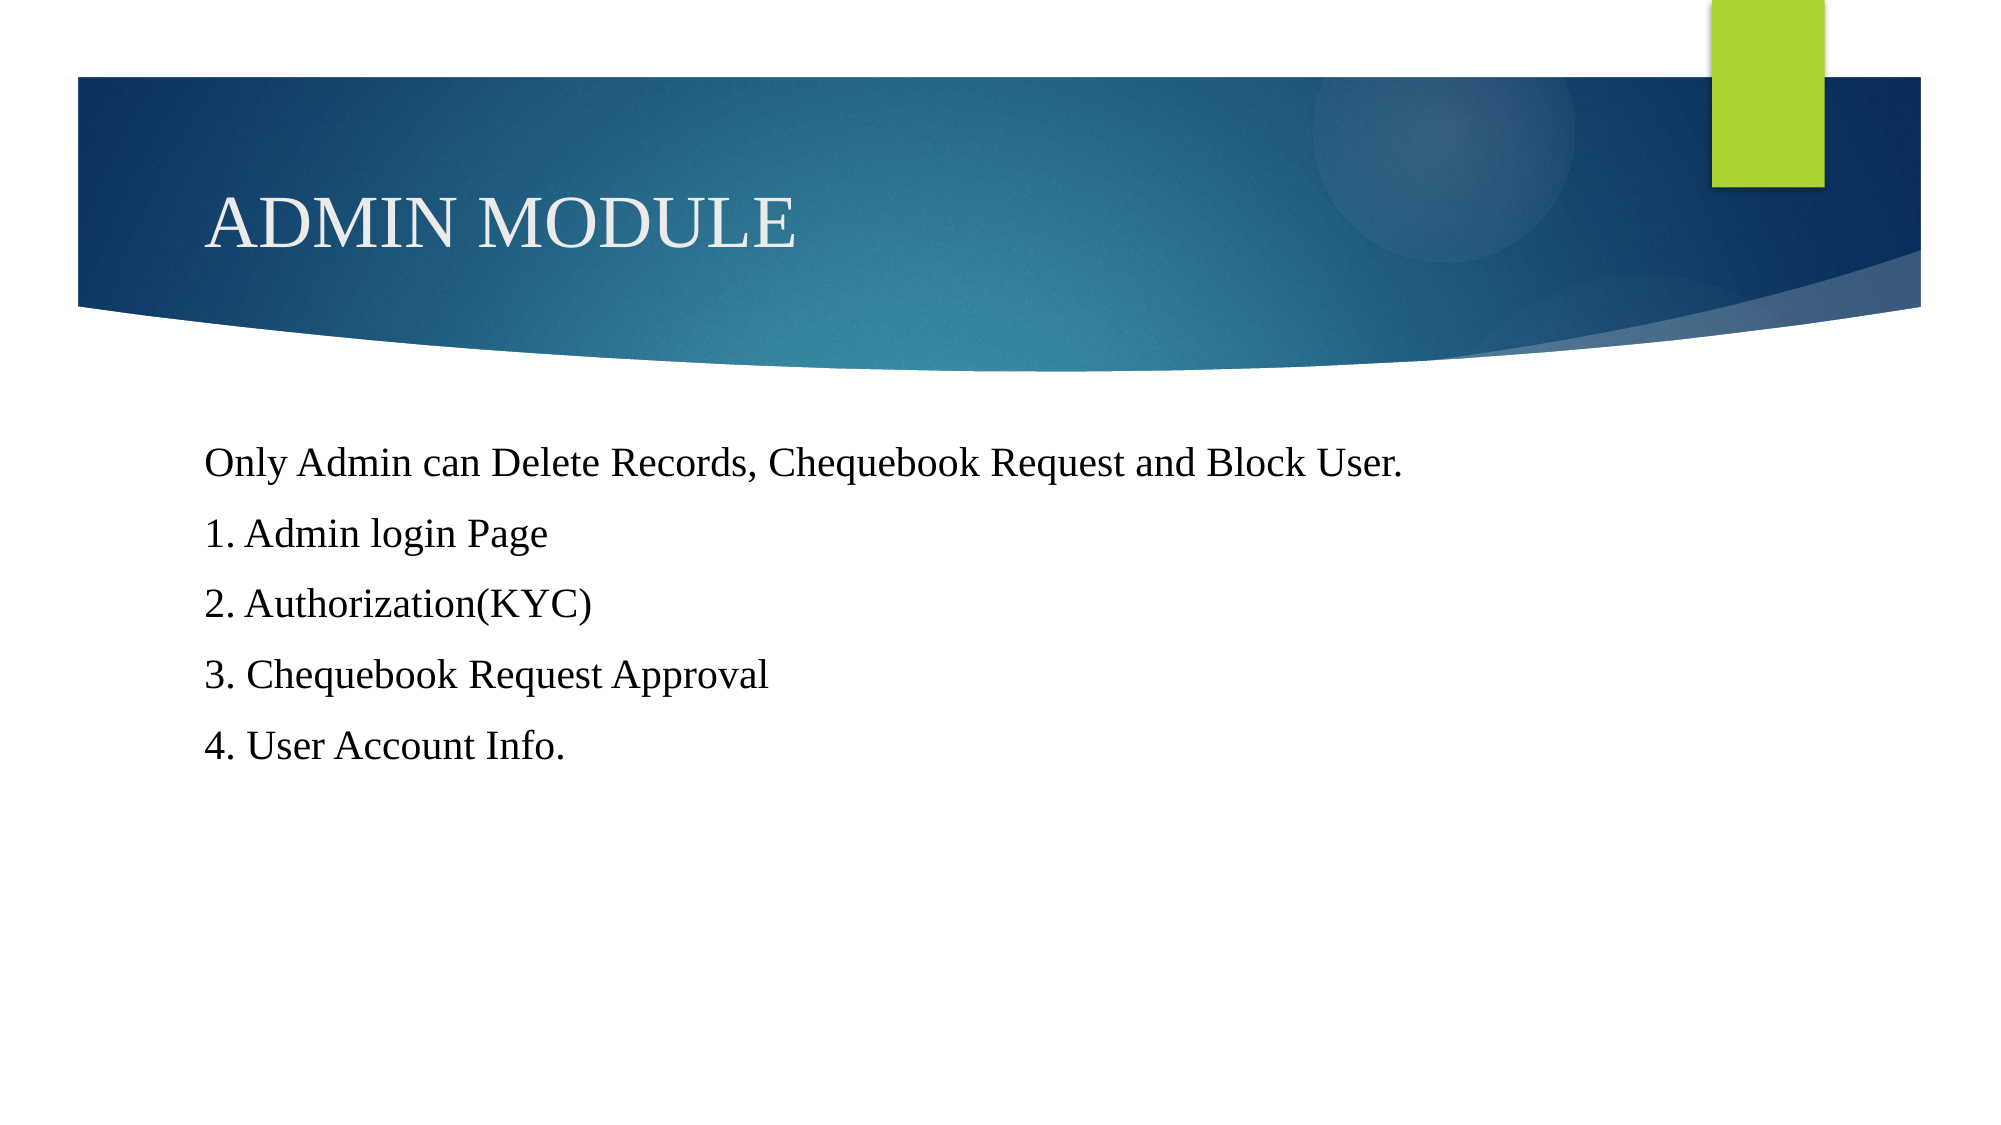

# ADMIN MODULE
Only Admin can Delete Records, Chequebook Request and Block User.
1. Admin login Page
2. Authorization(KYC)
3. Chequebook Request Approval
4. User Account Info.